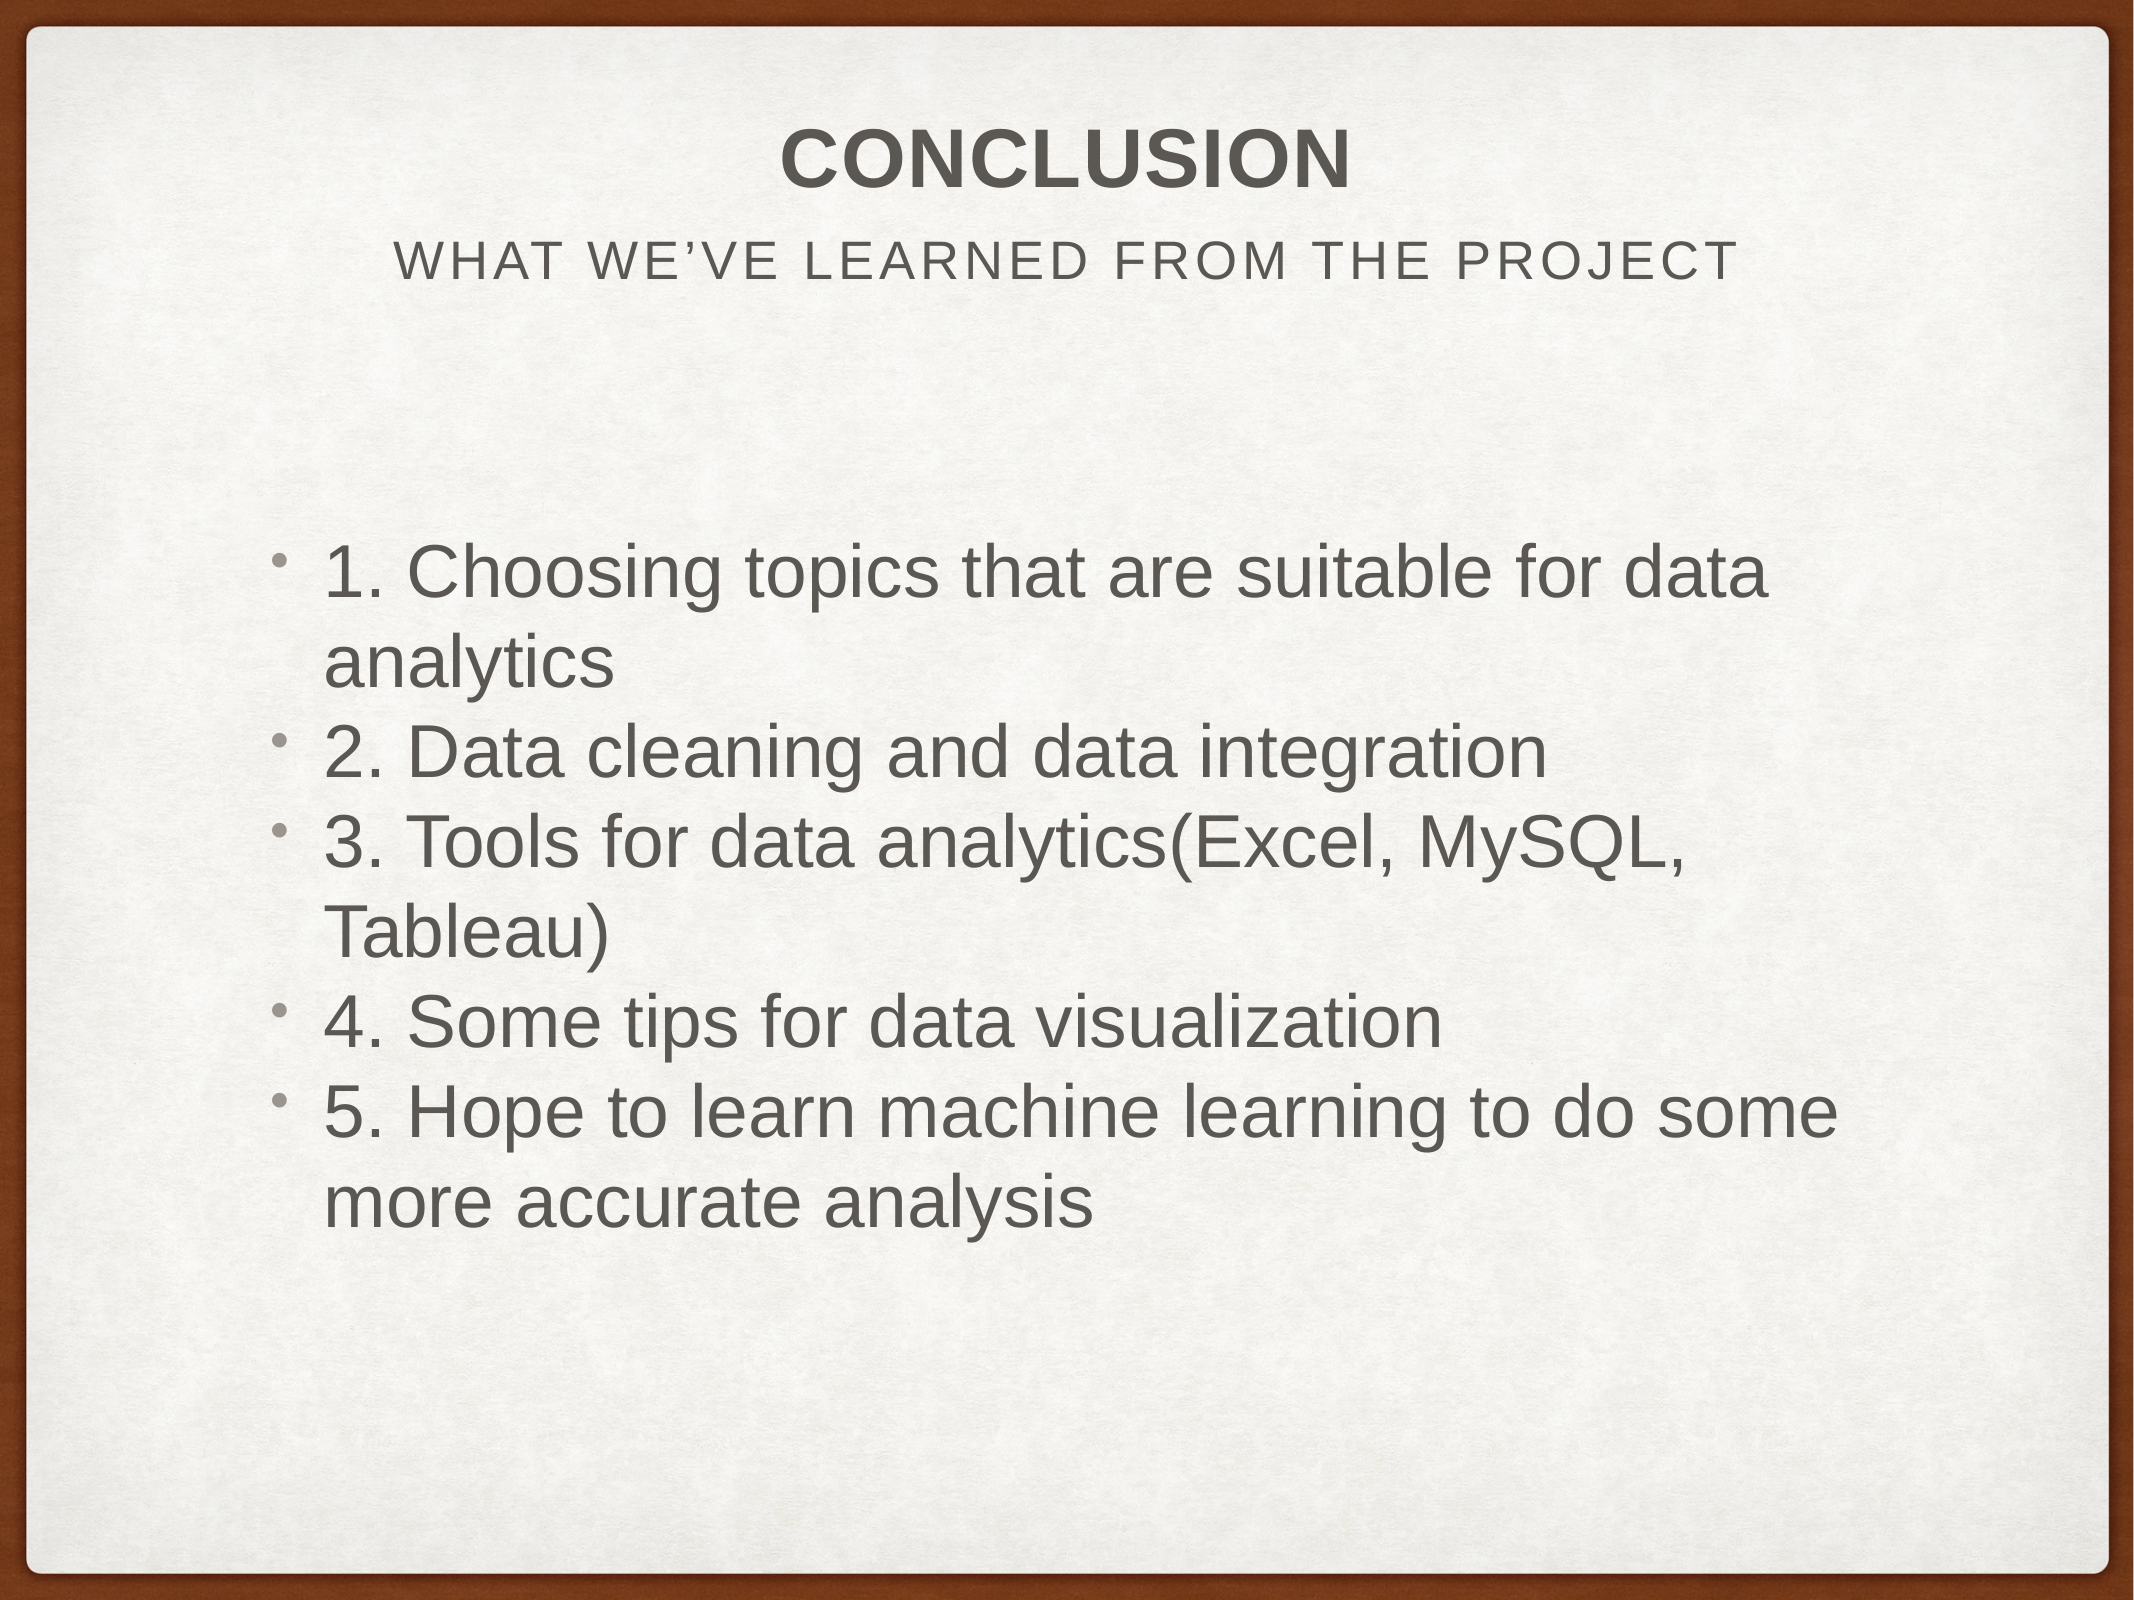

# Conclusion
What we’ve learned from the project
1. Choosing topics that are suitable for data analytics
2. Data cleaning and data integration
3. Tools for data analytics(Excel, MySQL, Tableau)
4. Some tips for data visualization
5. Hope to learn machine learning to do some more accurate analysis